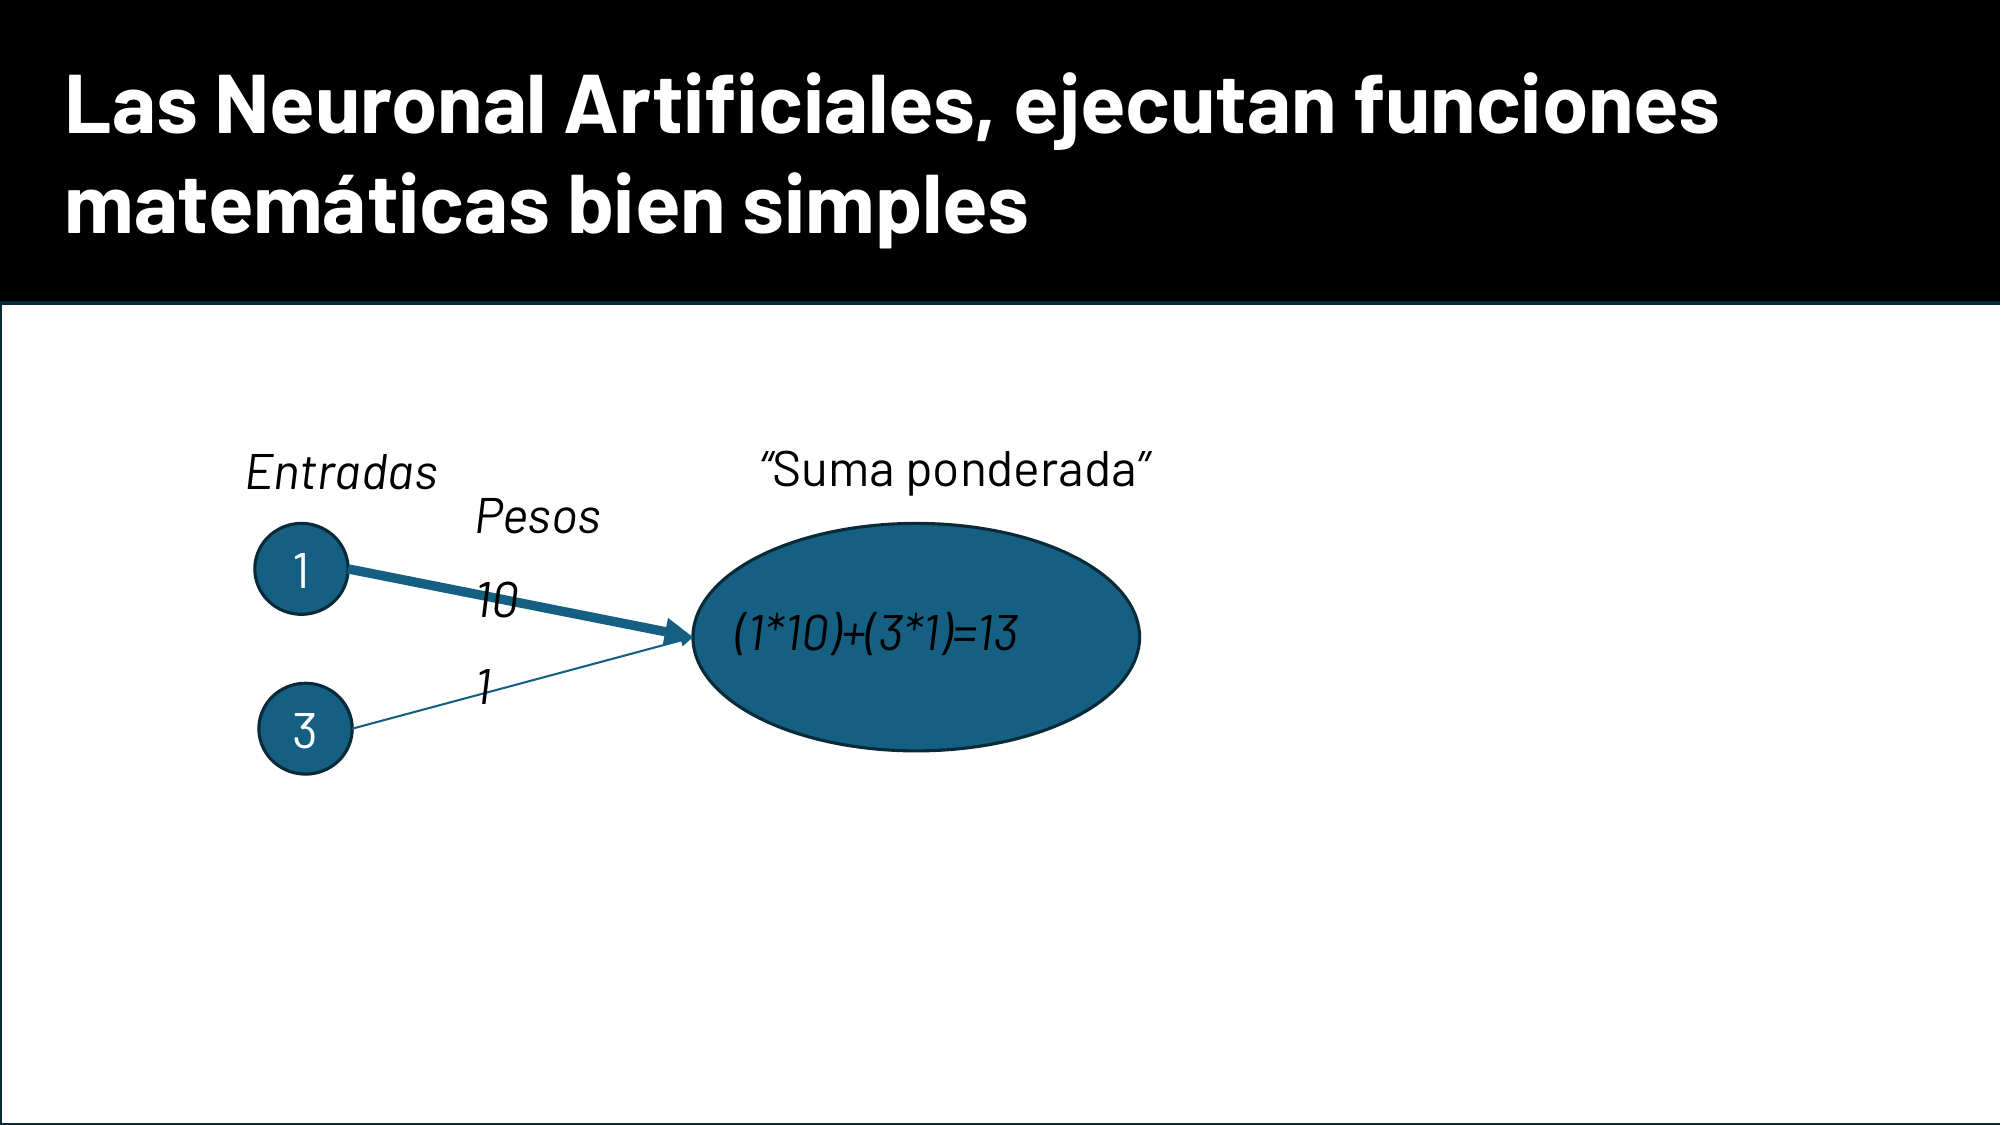

Las Neuronal Artificiales, ejecutan funciones matemáticas bien simples

“Suma ponderada”
Entradas
Pesos

1
10
(1*10)+(3*1)=13
1
3
14